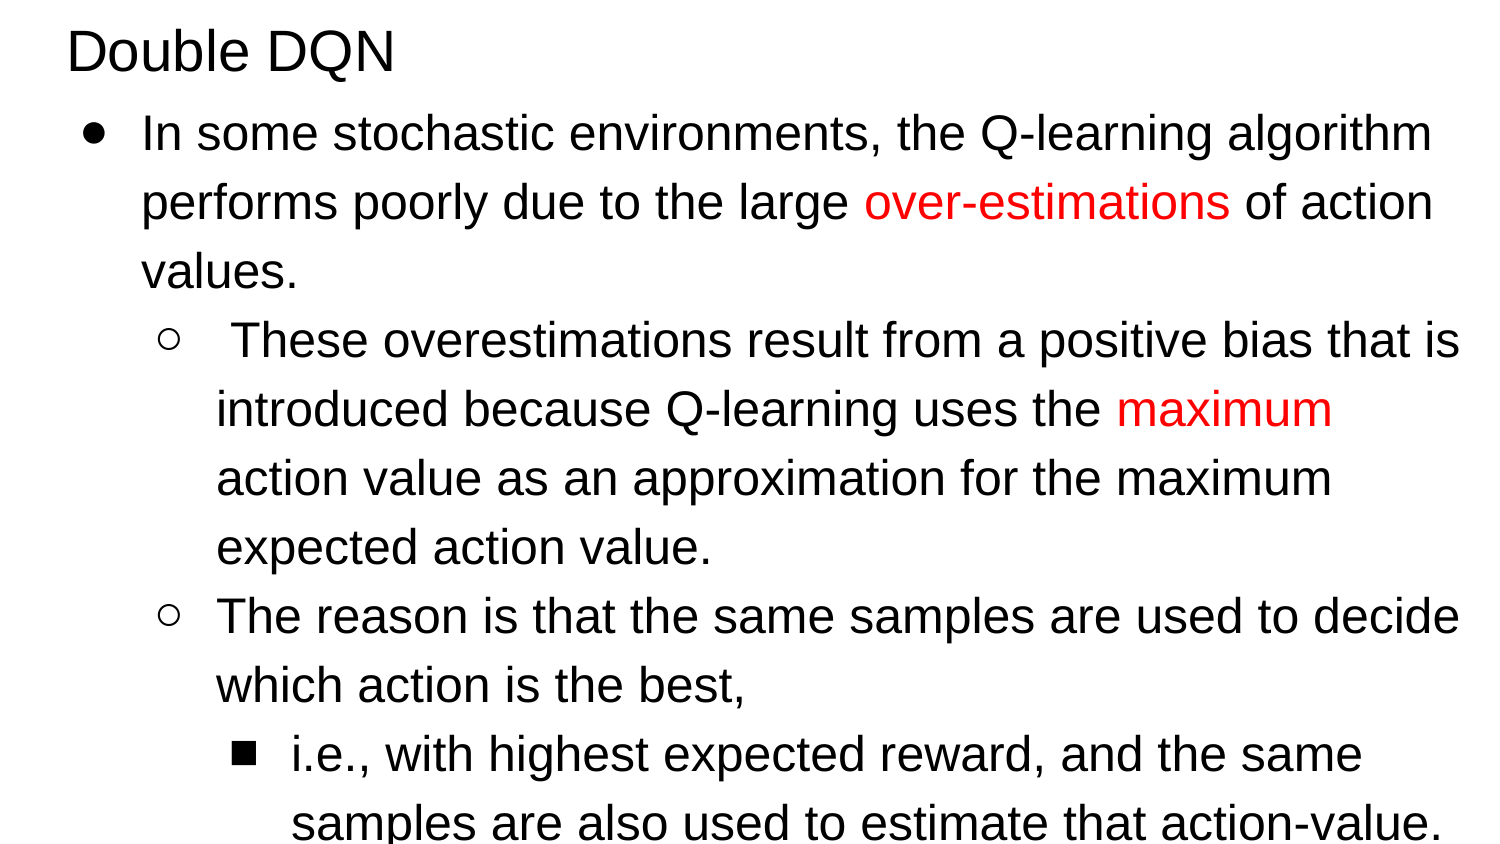

# Double DQN

In some stochastic environments, the Q-learning algorithm performs poorly due to the large over-estimations of action values.
 These overestimations result from a positive bias that is introduced because Q-learning uses the maximum action value as an approximation for the maximum expected action value.
The reason is that the same samples are used to decide which action is the best,
i.e., with highest expected reward, and the same samples are also used to estimate that action-value.